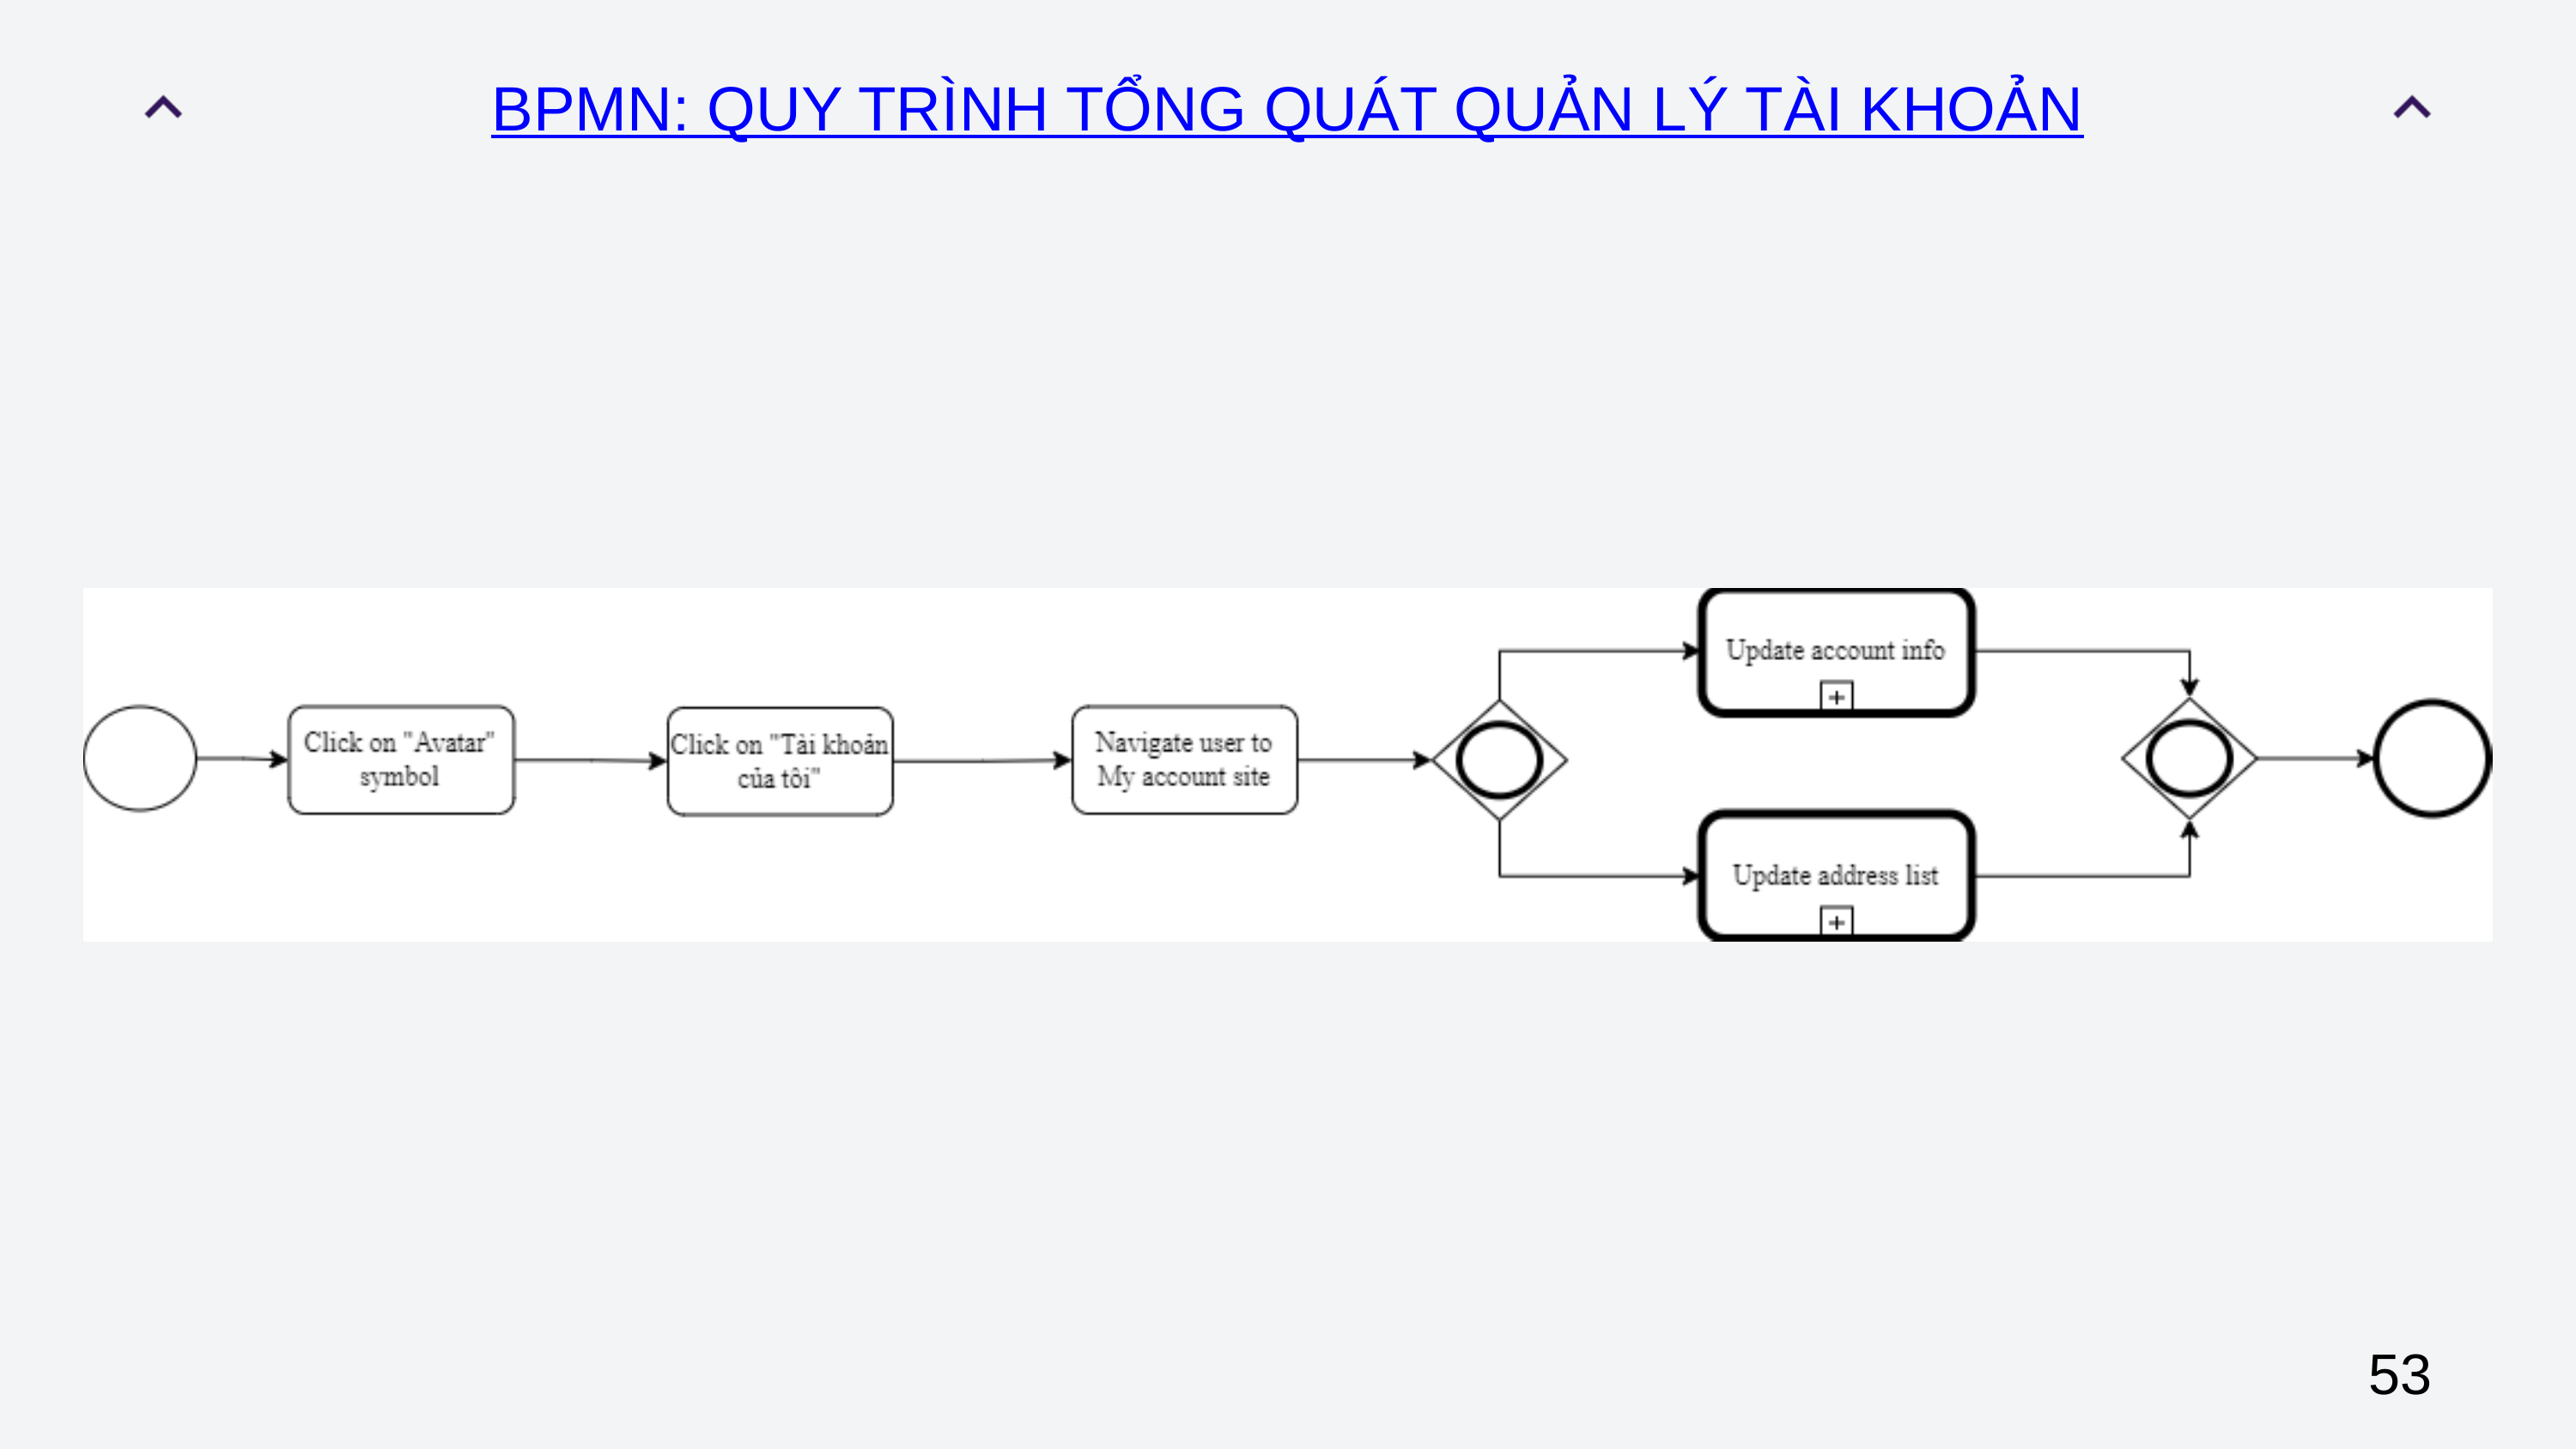

BPMN: QUY TRÌNH TỔNG QUÁT QUẢN LÝ TÀI KHOẢN

53